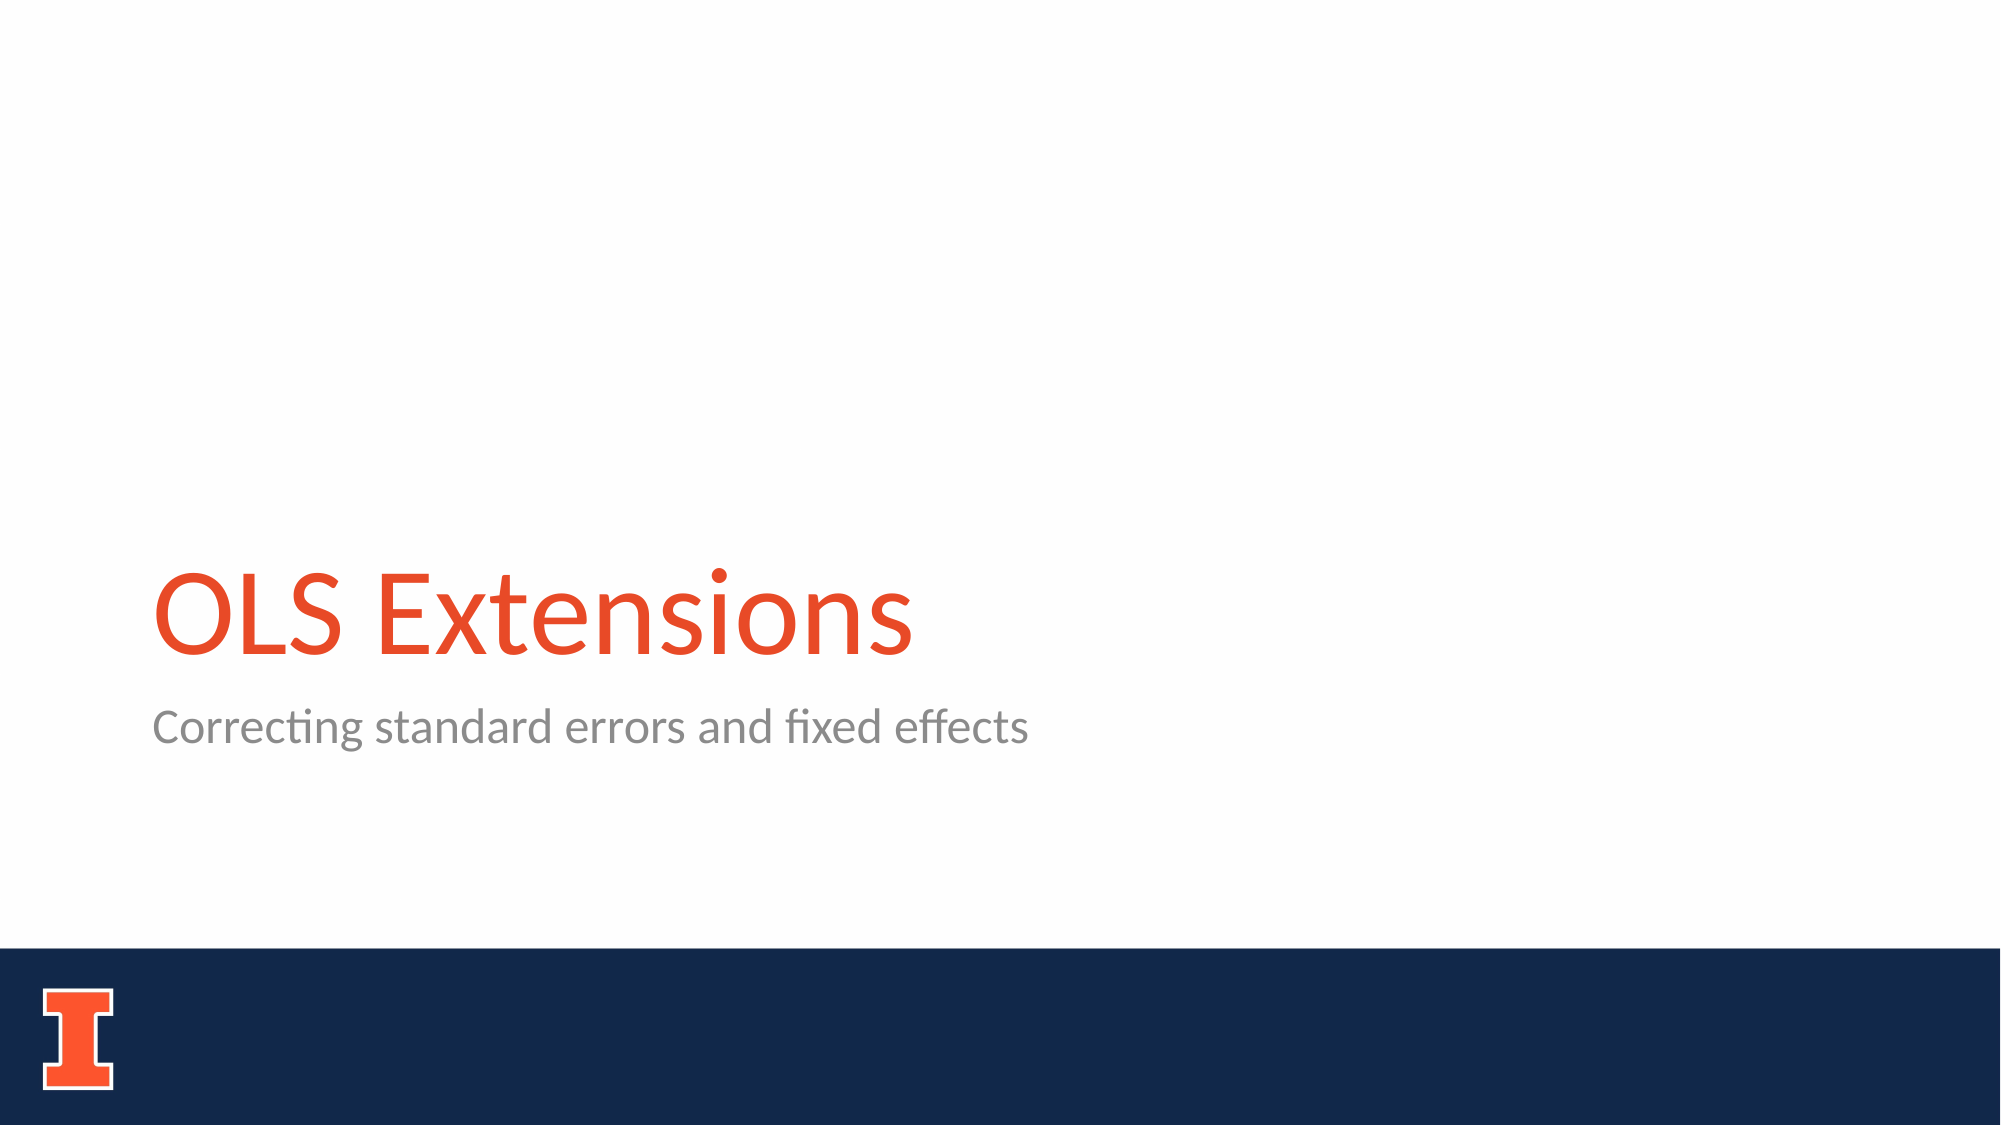

# OLS Extensions
Correcting standard errors and fixed effects